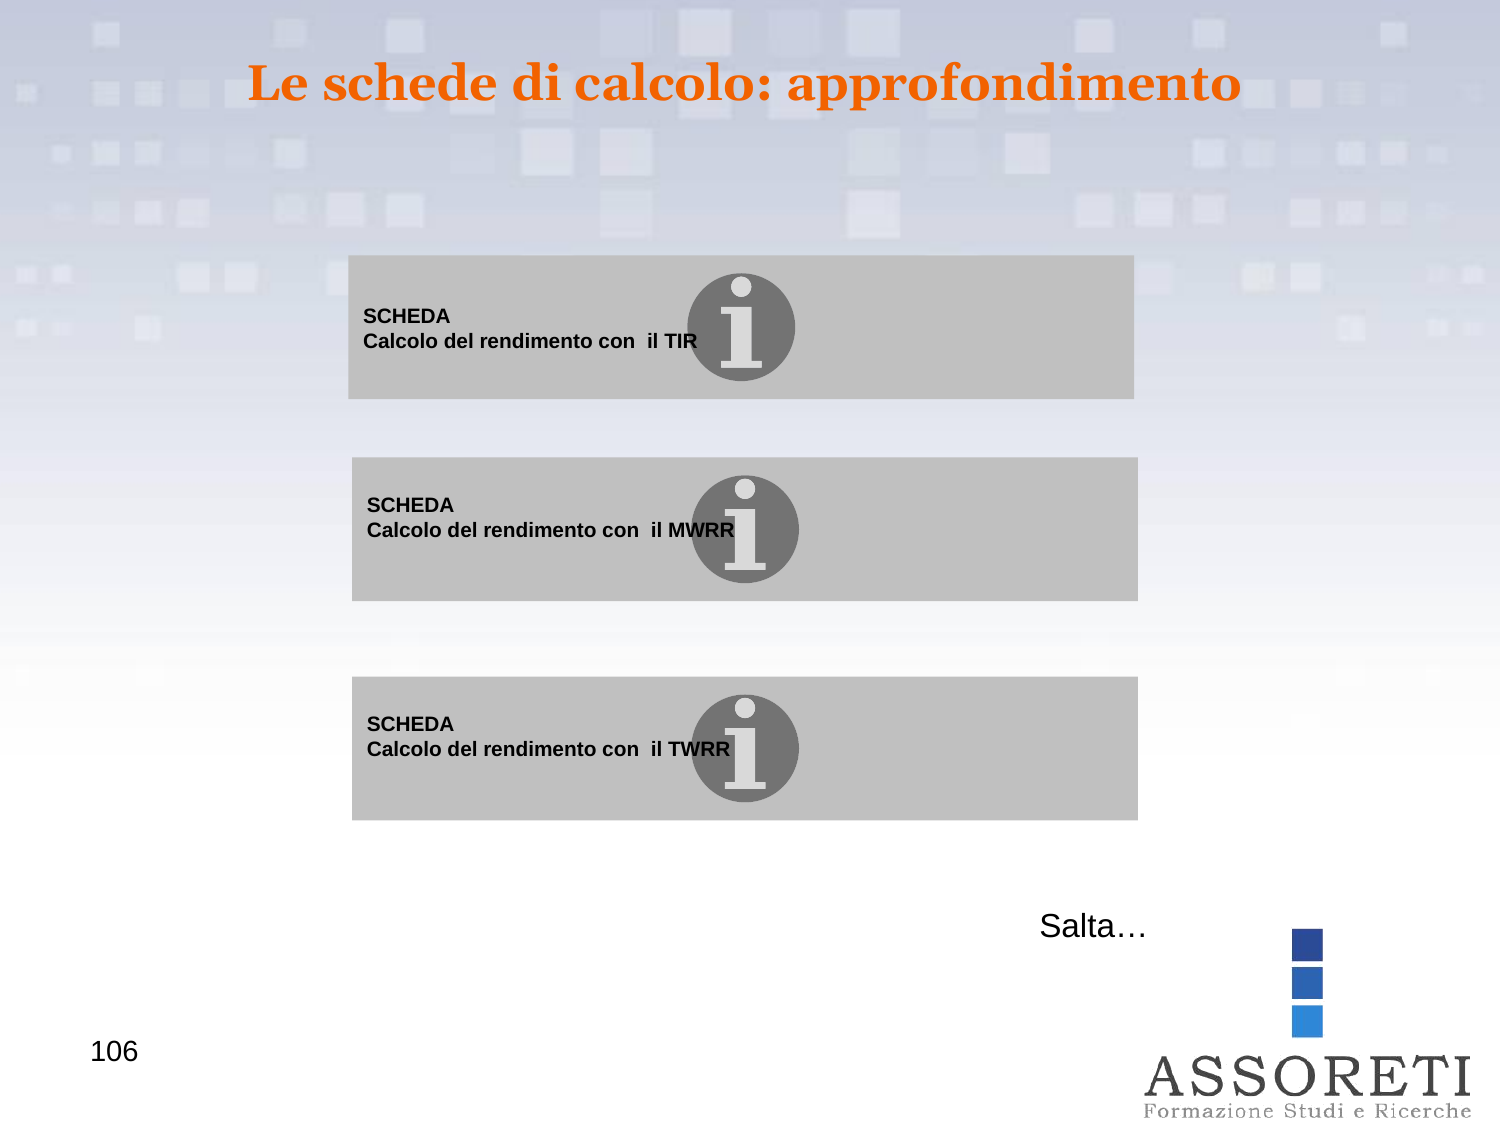

Le schede di calcolo: approfondimento
SCHEDA
Calcolo del rendimento con  il TIR
SCHEDA
Calcolo del rendimento con  il MWRR

SCHEDA
Calcolo del rendimento con  il TWRR

Salta…
106